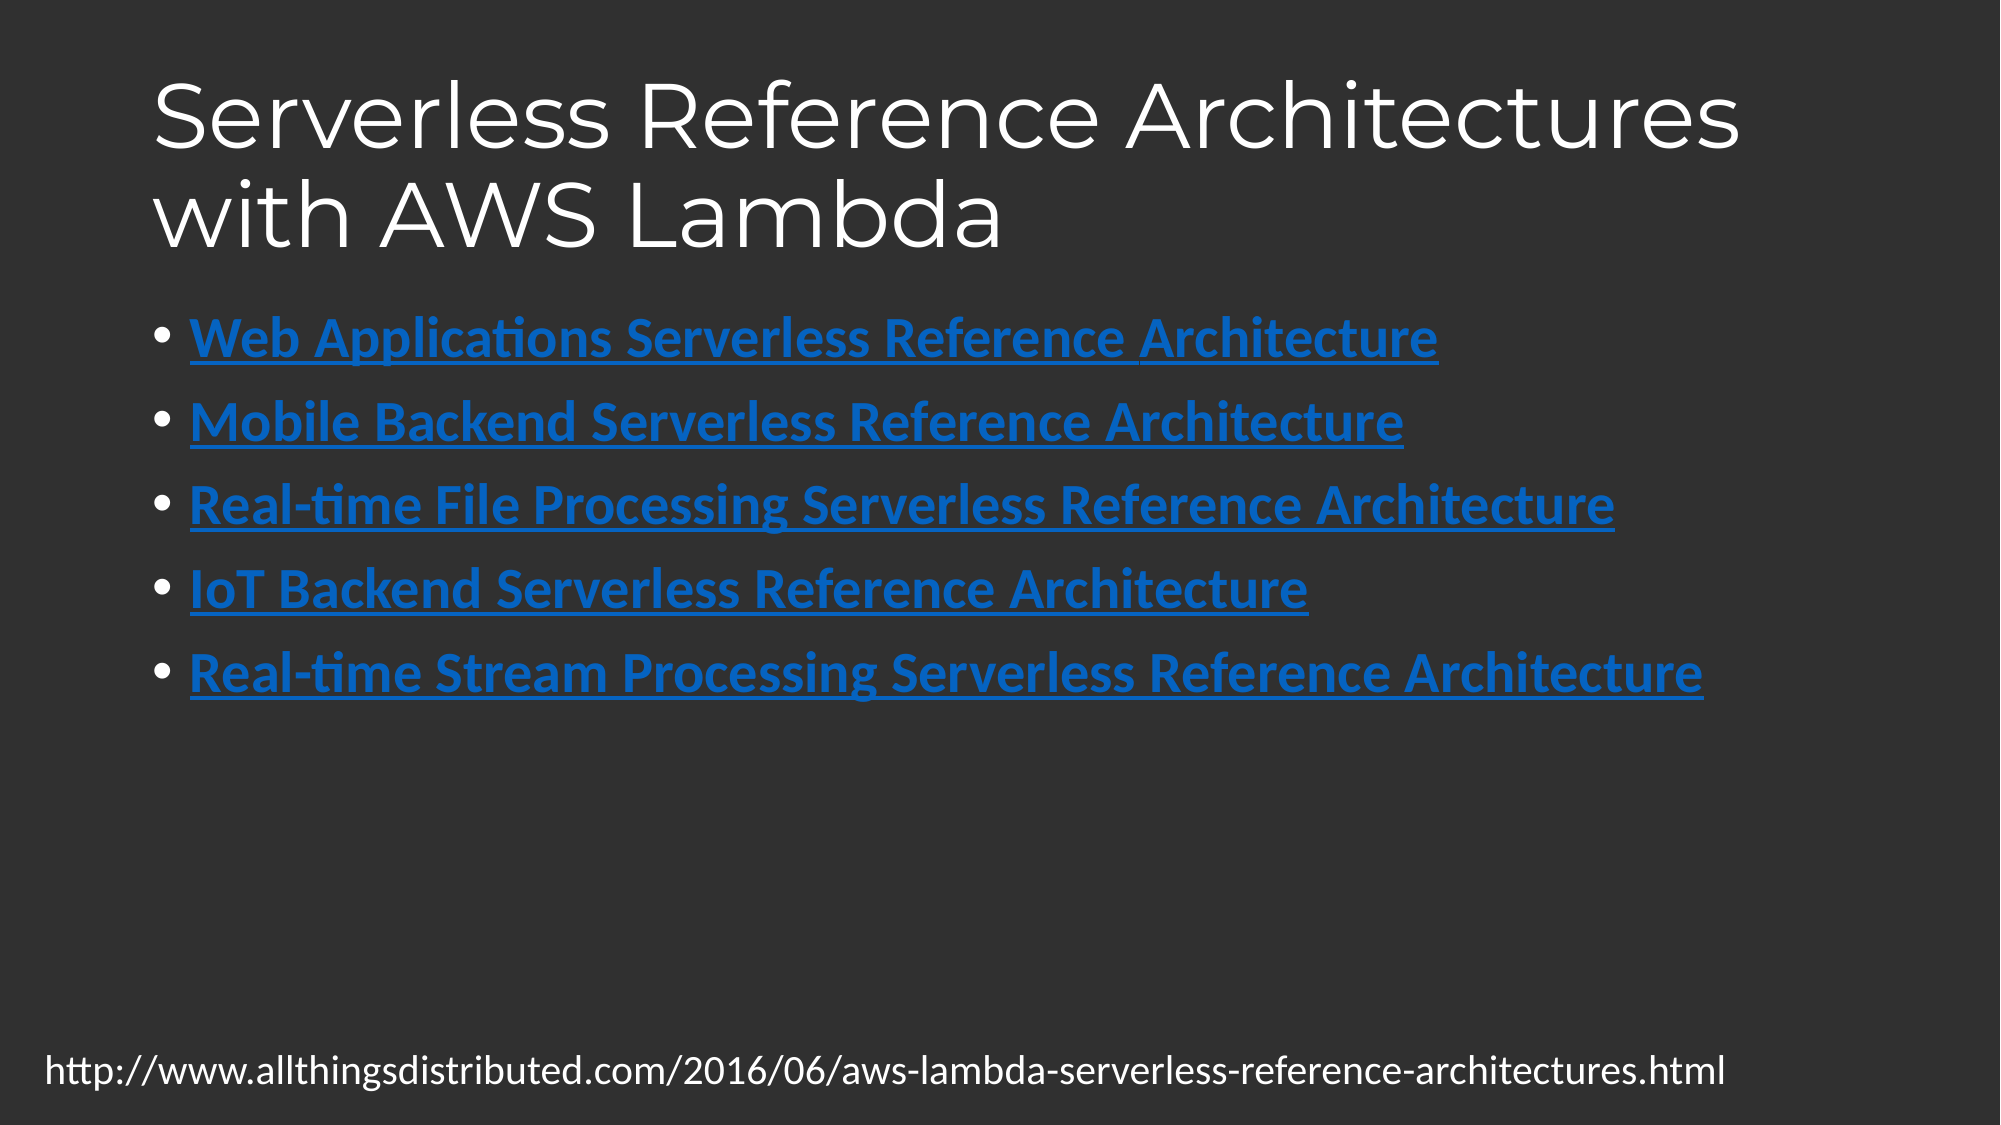

# Serverless Reference Architectures with AWS Lambda
Web Applications Serverless Reference Architecture
Mobile Backend Serverless Reference Architecture
Real-time File Processing Serverless Reference Architecture
IoT Backend Serverless Reference Architecture
Real-time Stream Processing Serverless Reference Architecture

http://www.allthingsdistributed.com/2016/06/aws-lambda-serverless-reference-architectures.html